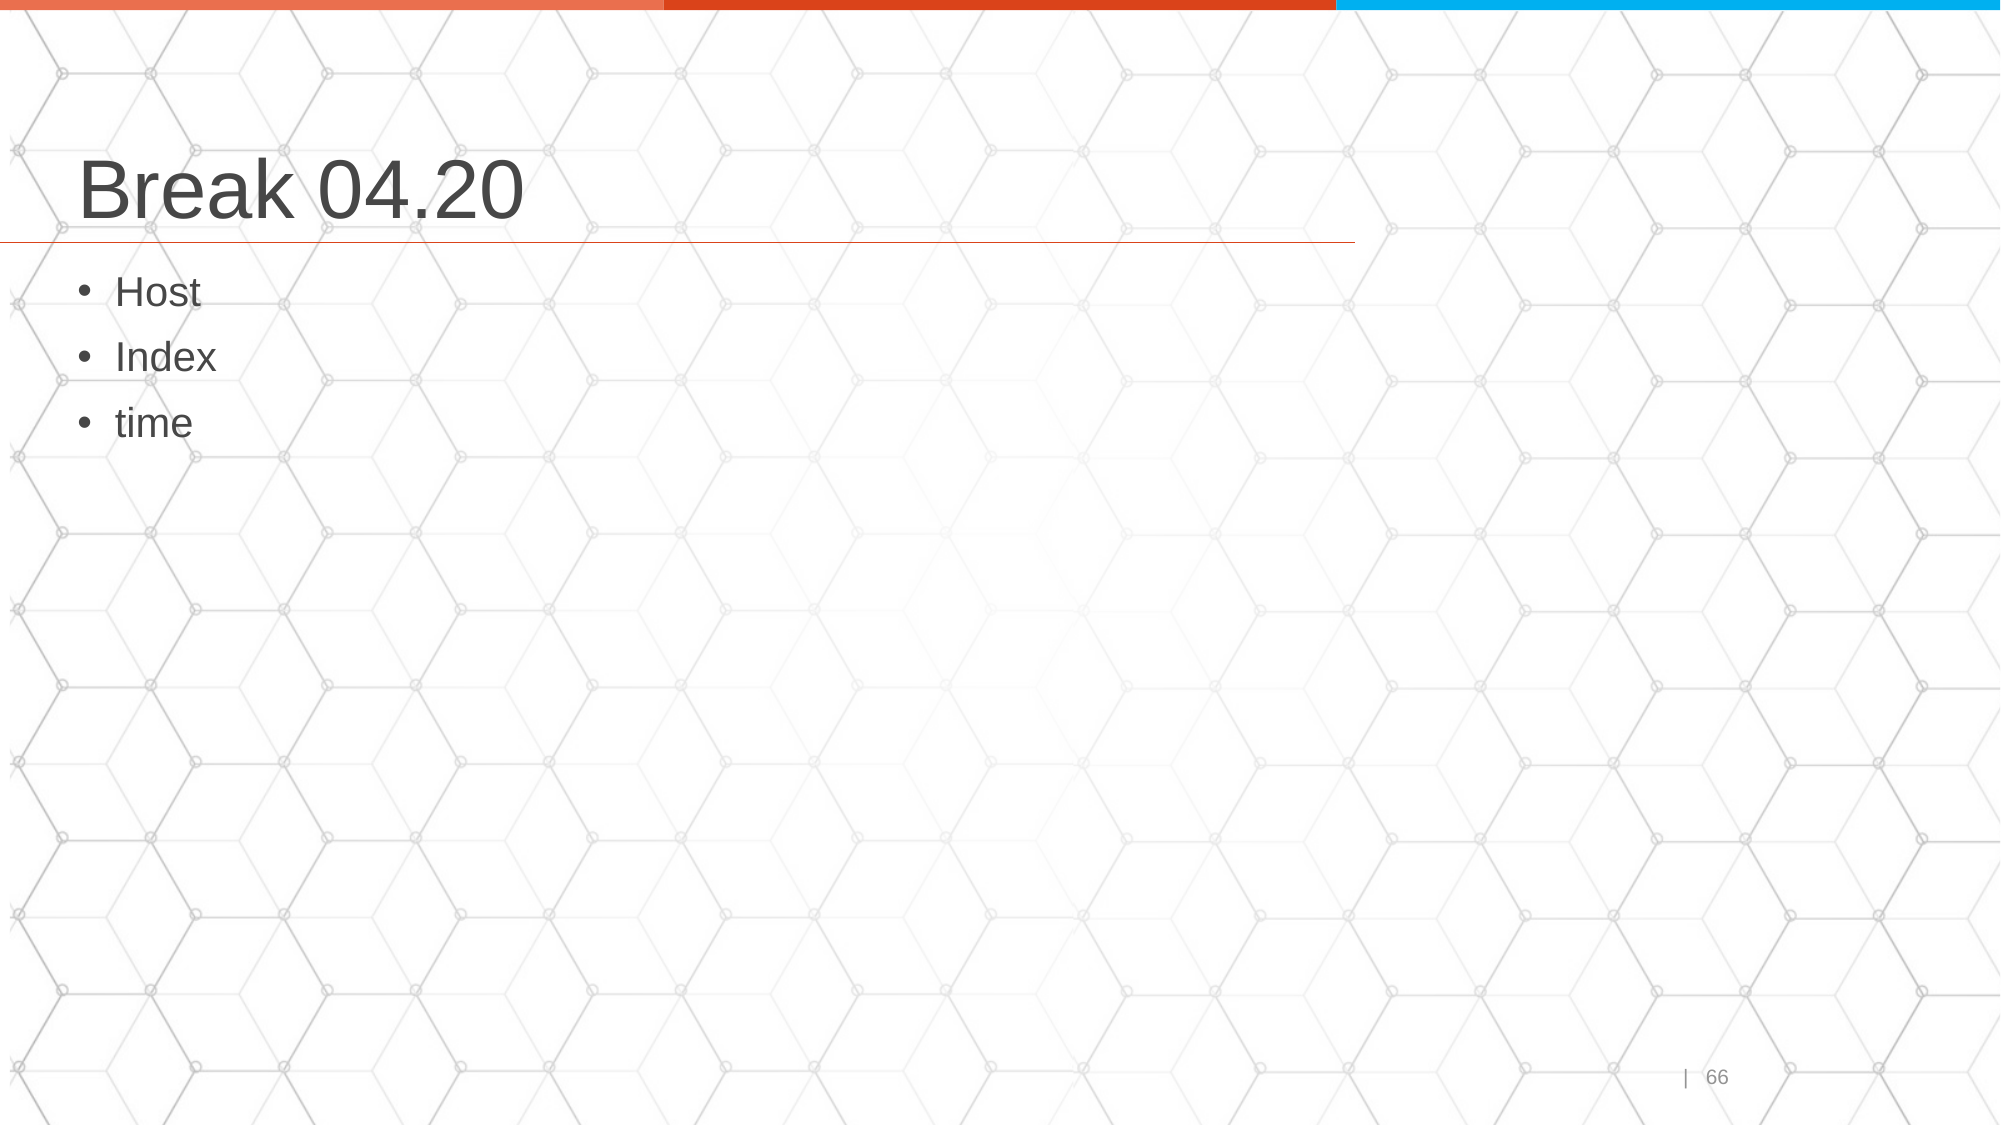

# Break 04.20
Host
Index
time
|   66